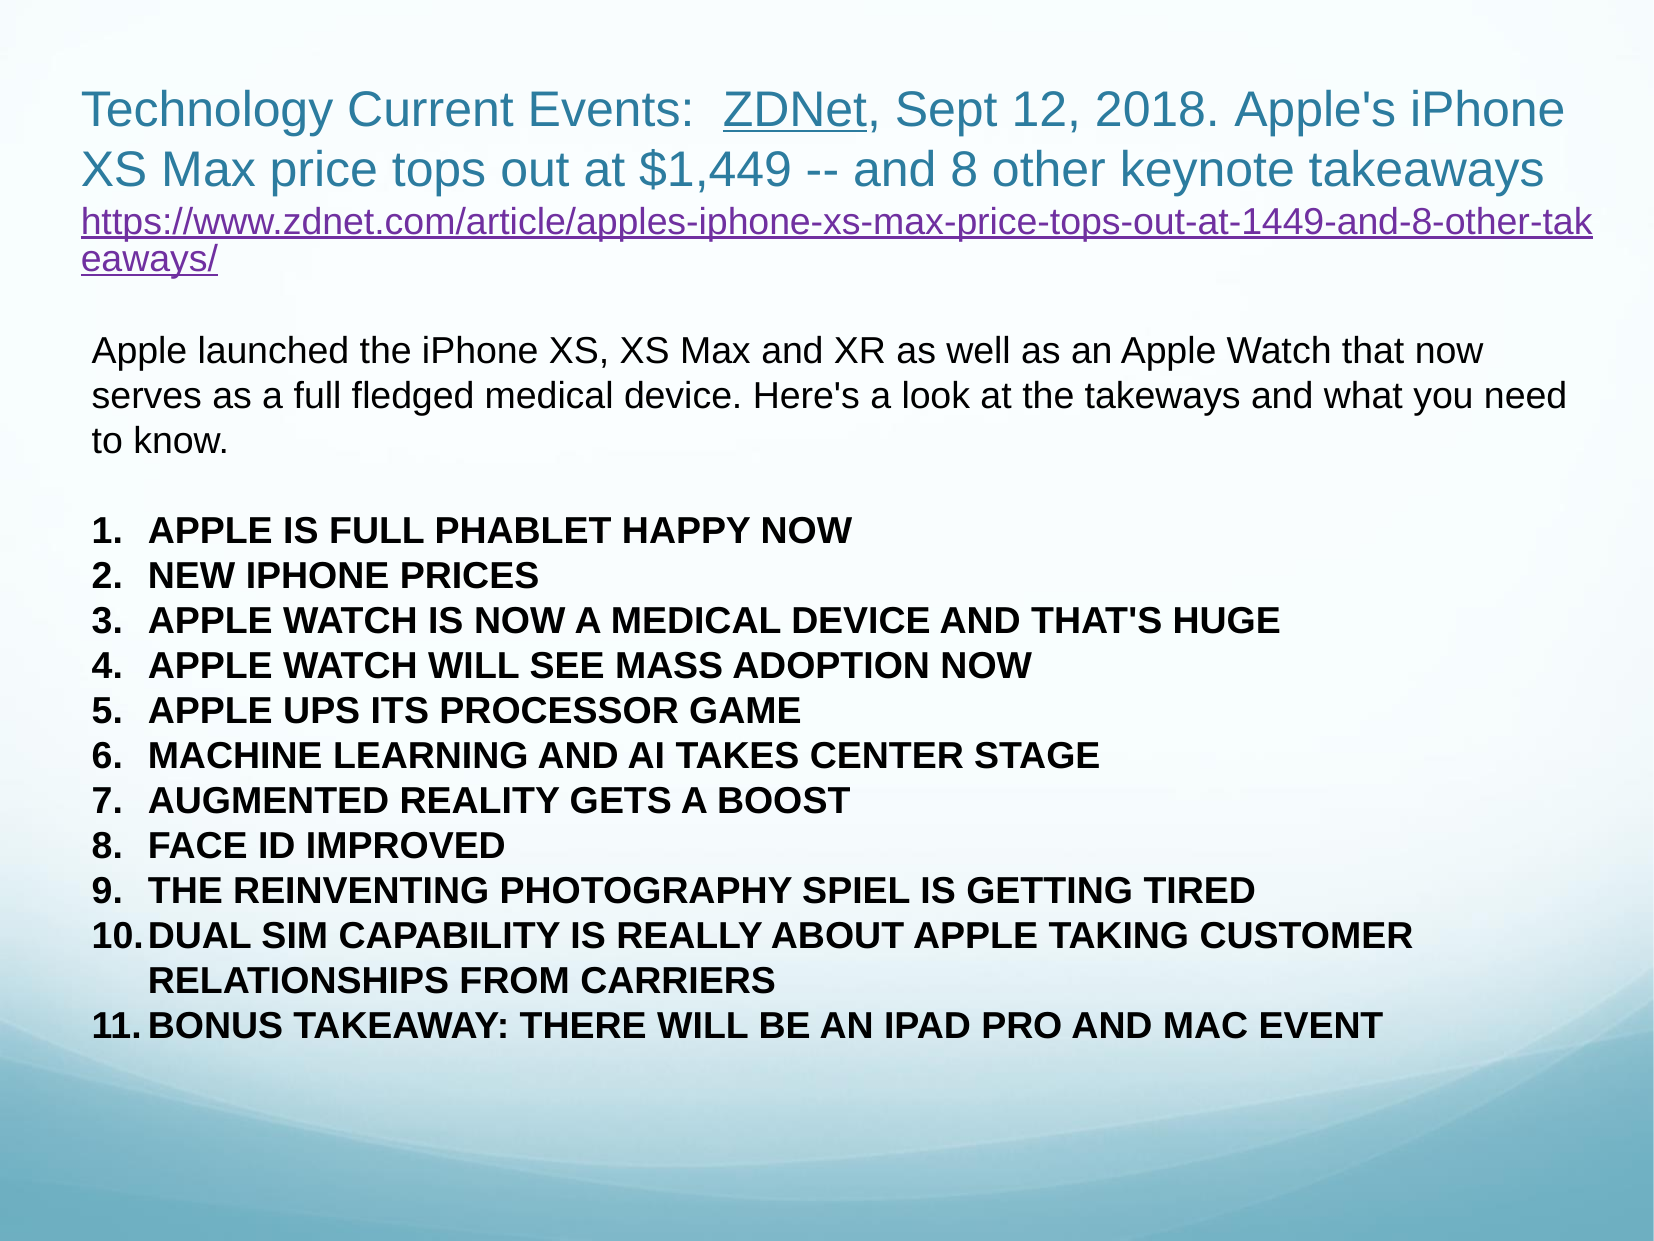

# Technology Current Events:  ZDNet, Sept 12, 2018. Apple's iPhone XS Max price tops out at $1,449 -- and 8 other keynote takeaways https://www.zdnet.com/article/apples-iphone-xs-max-price-tops-out-at-1449-and-8-other-takeaways/
Apple launched the iPhone XS, XS Max and XR as well as an Apple Watch that now serves as a full fledged medical device. Here's a look at the takeways and what you need to know.

APPLE IS FULL PHABLET HAPPY NOW
NEW IPHONE PRICES
APPLE WATCH IS NOW A MEDICAL DEVICE AND THAT'S HUGE
APPLE WATCH WILL SEE MASS ADOPTION NOW
APPLE UPS ITS PROCESSOR GAME
MACHINE LEARNING AND AI TAKES CENTER STAGE
AUGMENTED REALITY GETS A BOOST
FACE ID IMPROVED
THE REINVENTING PHOTOGRAPHY SPIEL IS GETTING TIRED
DUAL SIM CAPABILITY IS REALLY ABOUT APPLE TAKING CUSTOMER RELATIONSHIPS FROM CARRIERS
BONUS TAKEAWAY: THERE WILL BE AN IPAD PRO AND MAC EVENT